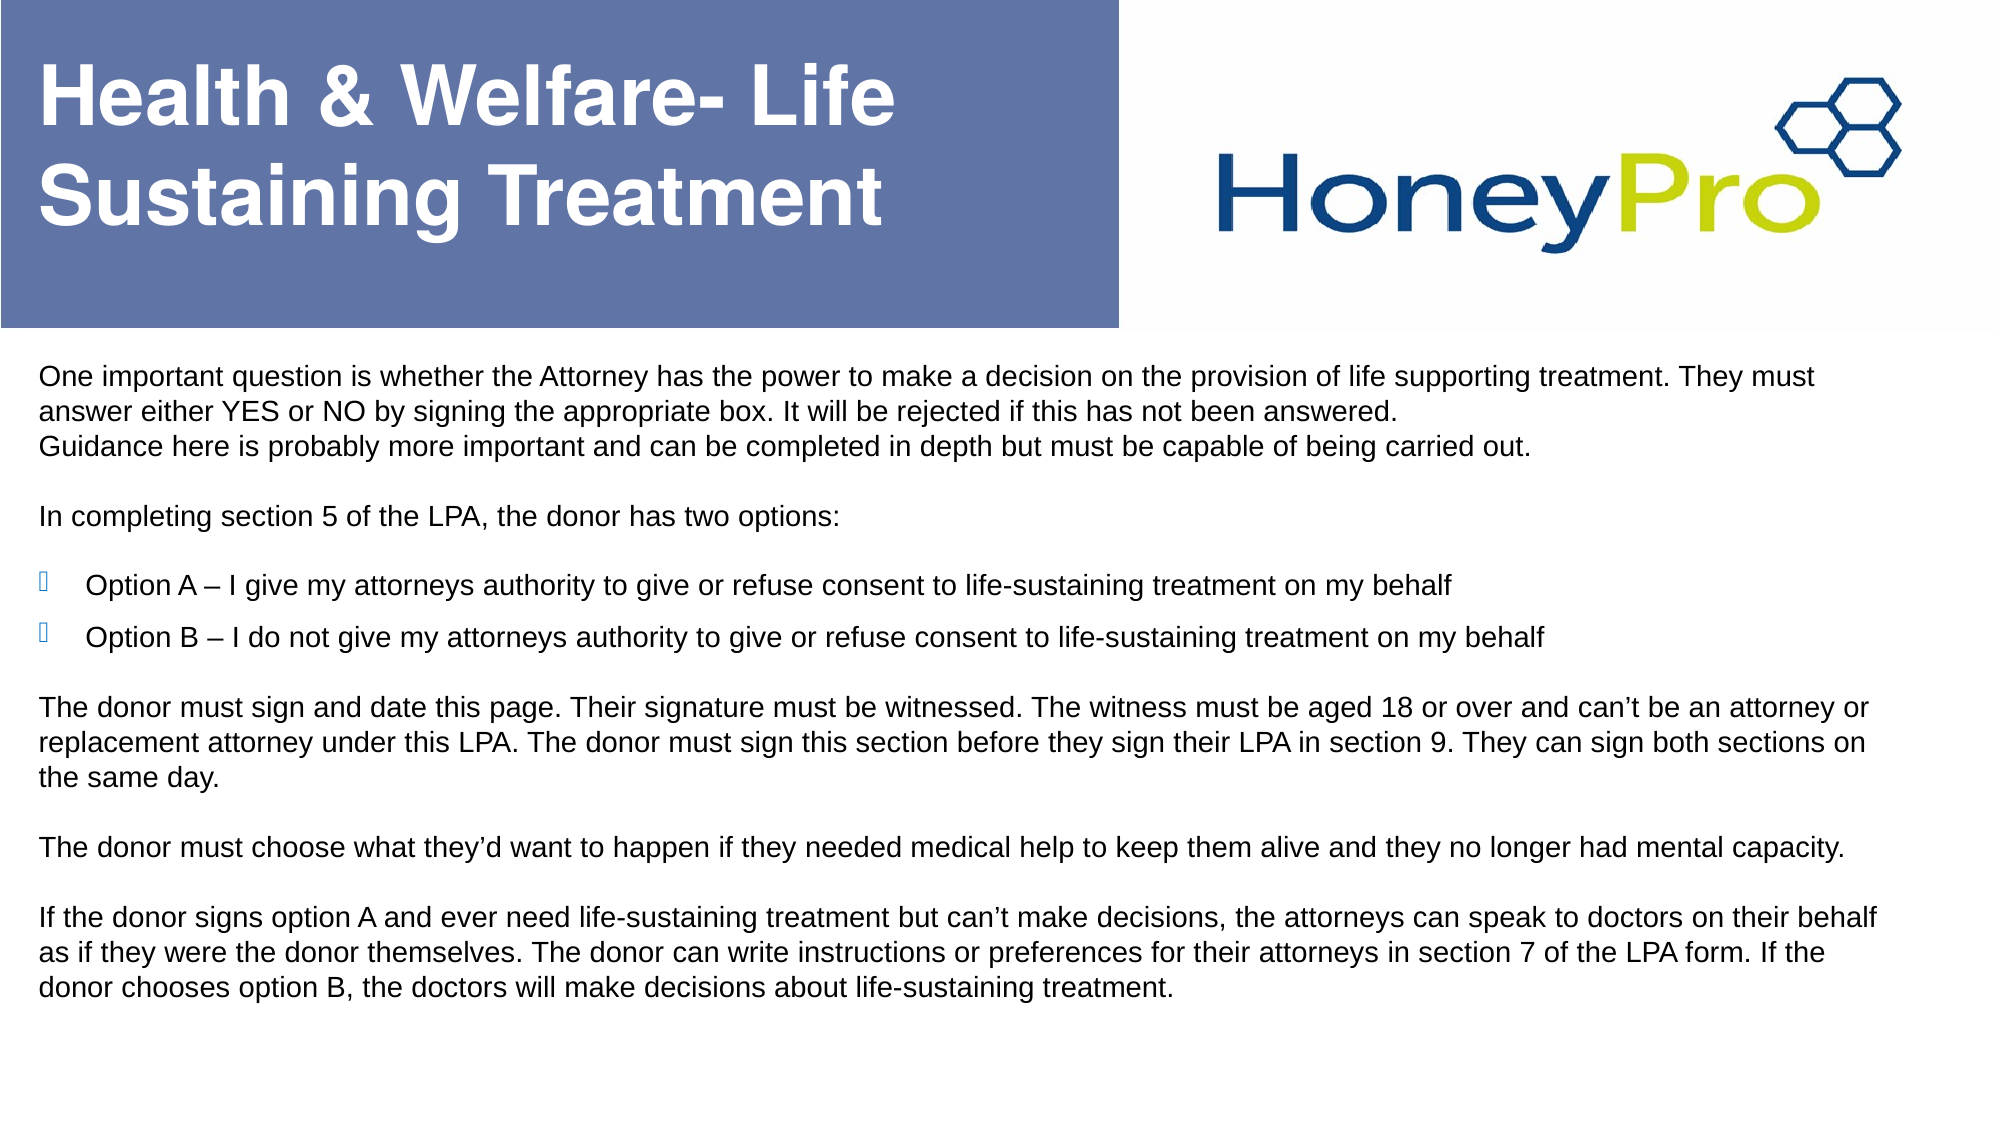

# Health & Welfare- Life Sustaining Treatment
One important question is whether the Attorney has the power to make a decision on the provision of life supporting treatment. They must answer either YES or NO by signing the appropriate box. It will be rejected if this has not been answered.
Guidance here is probably more important and can be completed in depth but must be capable of being carried out.

In completing section 5 of the LPA, the donor has two options:

Option A – I give my attorneys authority to give or refuse consent to life-sustaining treatment on my behalf
Option B – I do not give my attorneys authority to give or refuse consent to life-sustaining treatment on my behalf

The donor must sign and date this page. Their signature must be witnessed. The witness must be aged 18 or over and can’t be an attorney or replacement attorney under this LPA. The donor must sign this section before they sign their LPA in section 9. They can sign both sections on the same day.

The donor must choose what they’d want to happen if they needed medical help to keep them alive and they no longer had mental capacity.

If the donor signs option A and ever need life-sustaining treatment but can’t make decisions, the attorneys can speak to doctors on their behalf as if they were the donor themselves. The donor can write instructions or preferences for their attorneys in section 7 of the LPA form. If the donor chooses option B, the doctors will make decisions about life-sustaining treatment.